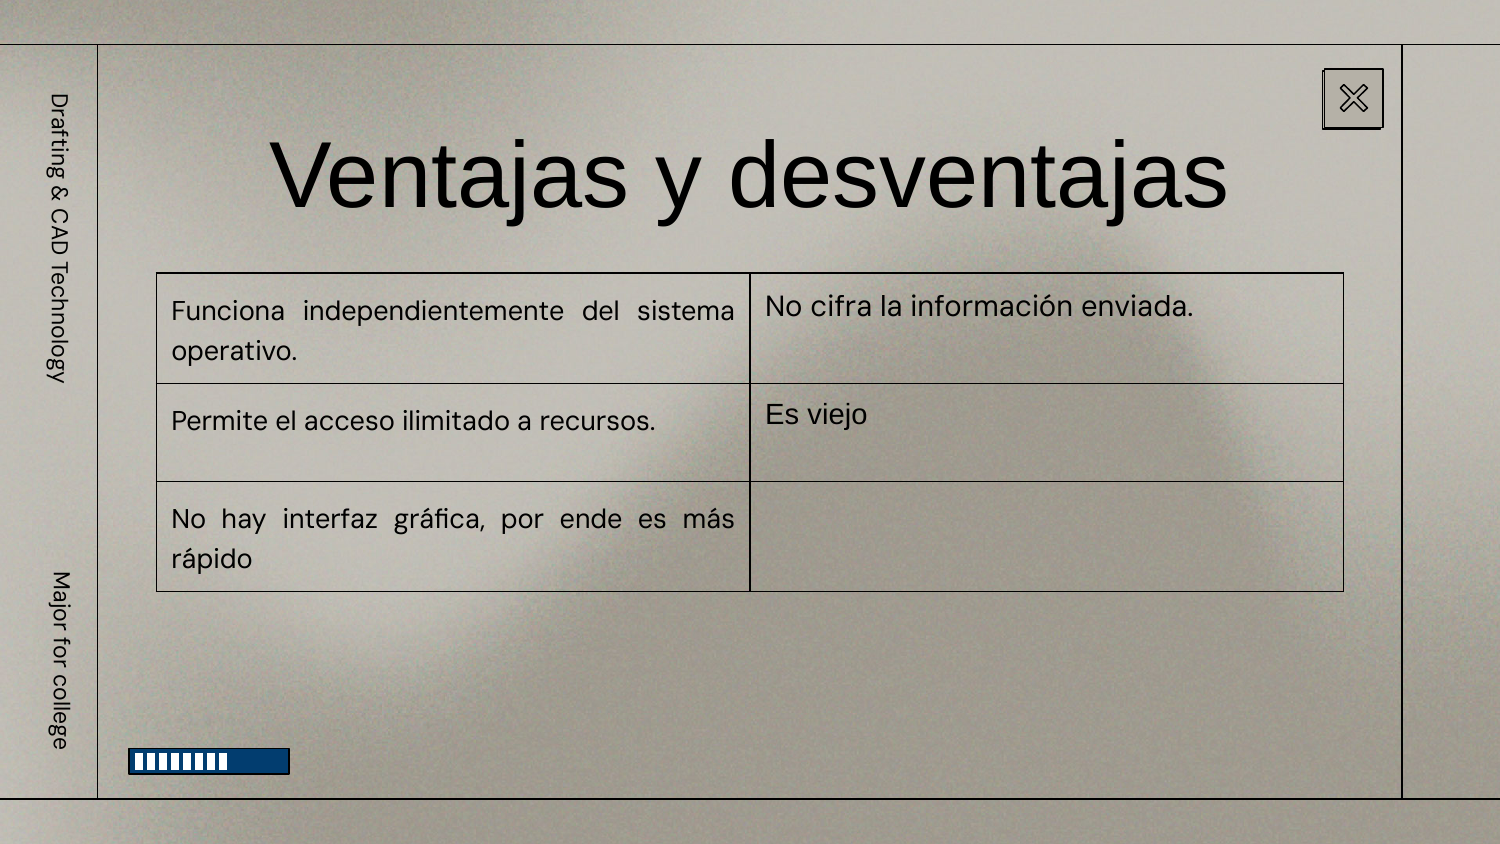

Ventajas y desventajas
Drafting & CAD Technology
| Funciona independientemente del sistema operativo. | No cifra la información enviada. |
| --- | --- |
| Permite el acceso ilimitado a recursos. | Es viejo |
| No hay interfaz gráfica, por ende es más rápido |  |
Major for college